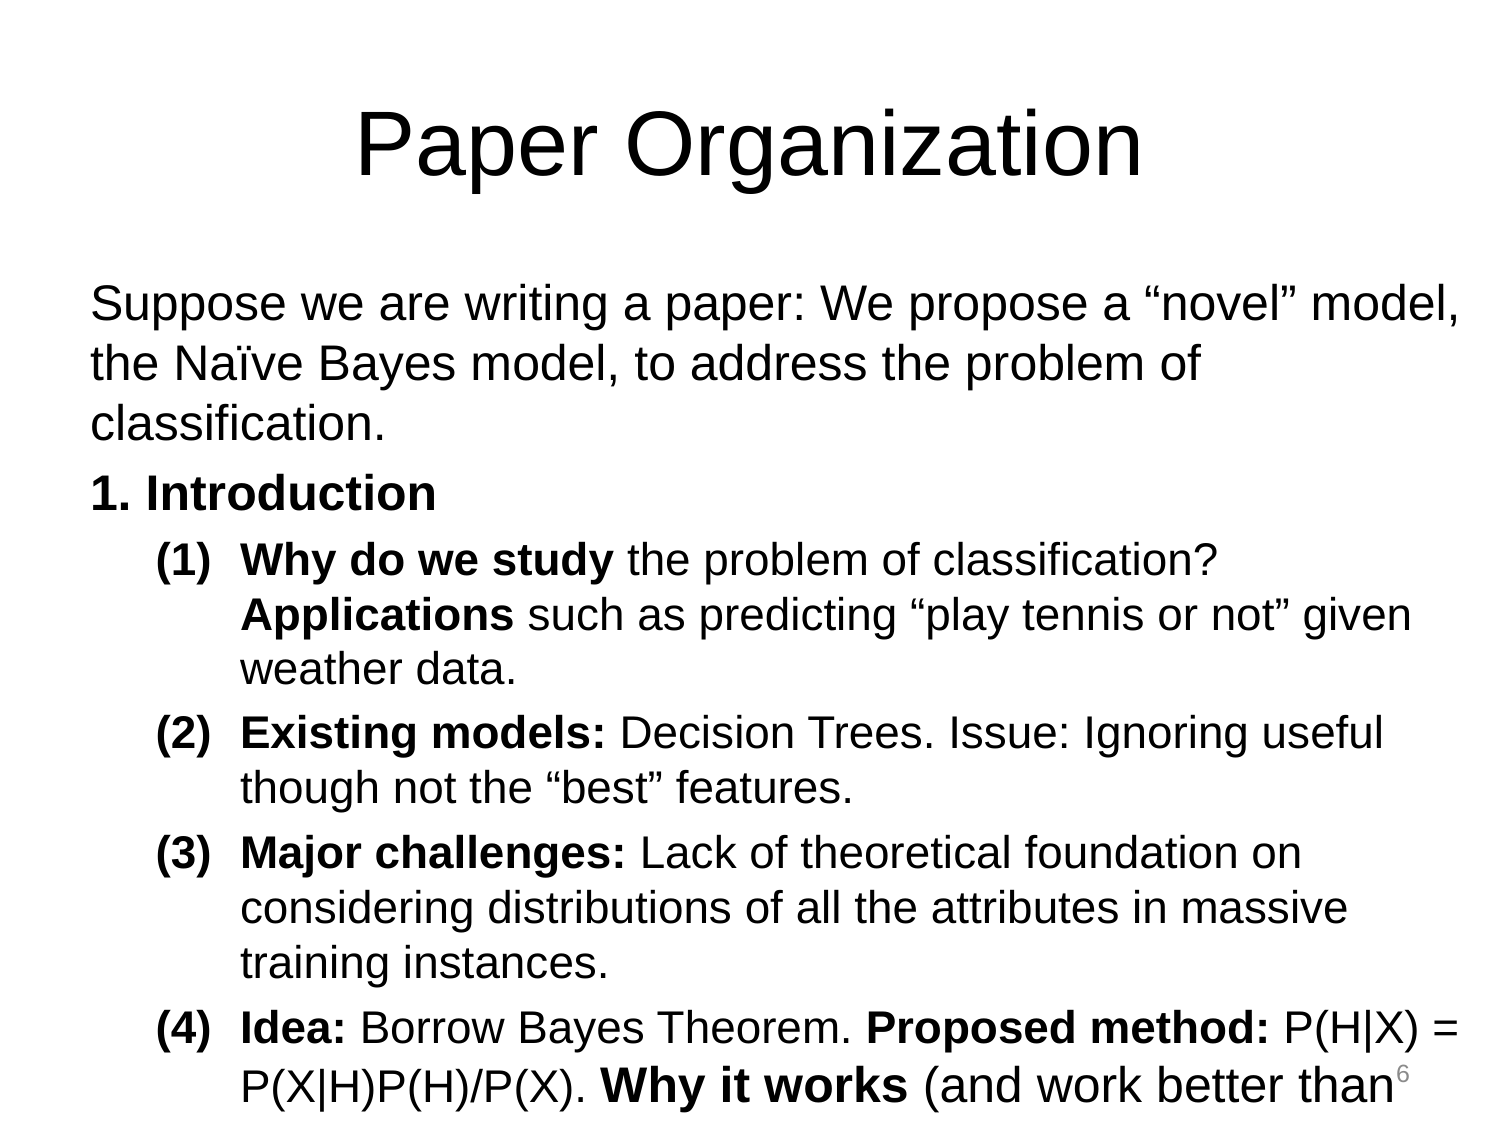

# Paper Organization
Suppose we are writing a paper: We propose a “novel” model, the Naïve Bayes model, to address the problem of classification.
1. Introduction
Why do we study the problem of classification? Applications such as predicting “play tennis or not” given weather data.
Existing models: Decision Trees. Issue: Ignoring useful though not the “best” features.
Major challenges: Lack of theoretical foundation on considering distributions of all the attributes in massive training instances.
Idea: Borrow Bayes Theorem. Proposed method: P(H|X) = P(X|H)P(H)/P(X). Why it works (and work better than DTs)?
Itemize major contributions
6